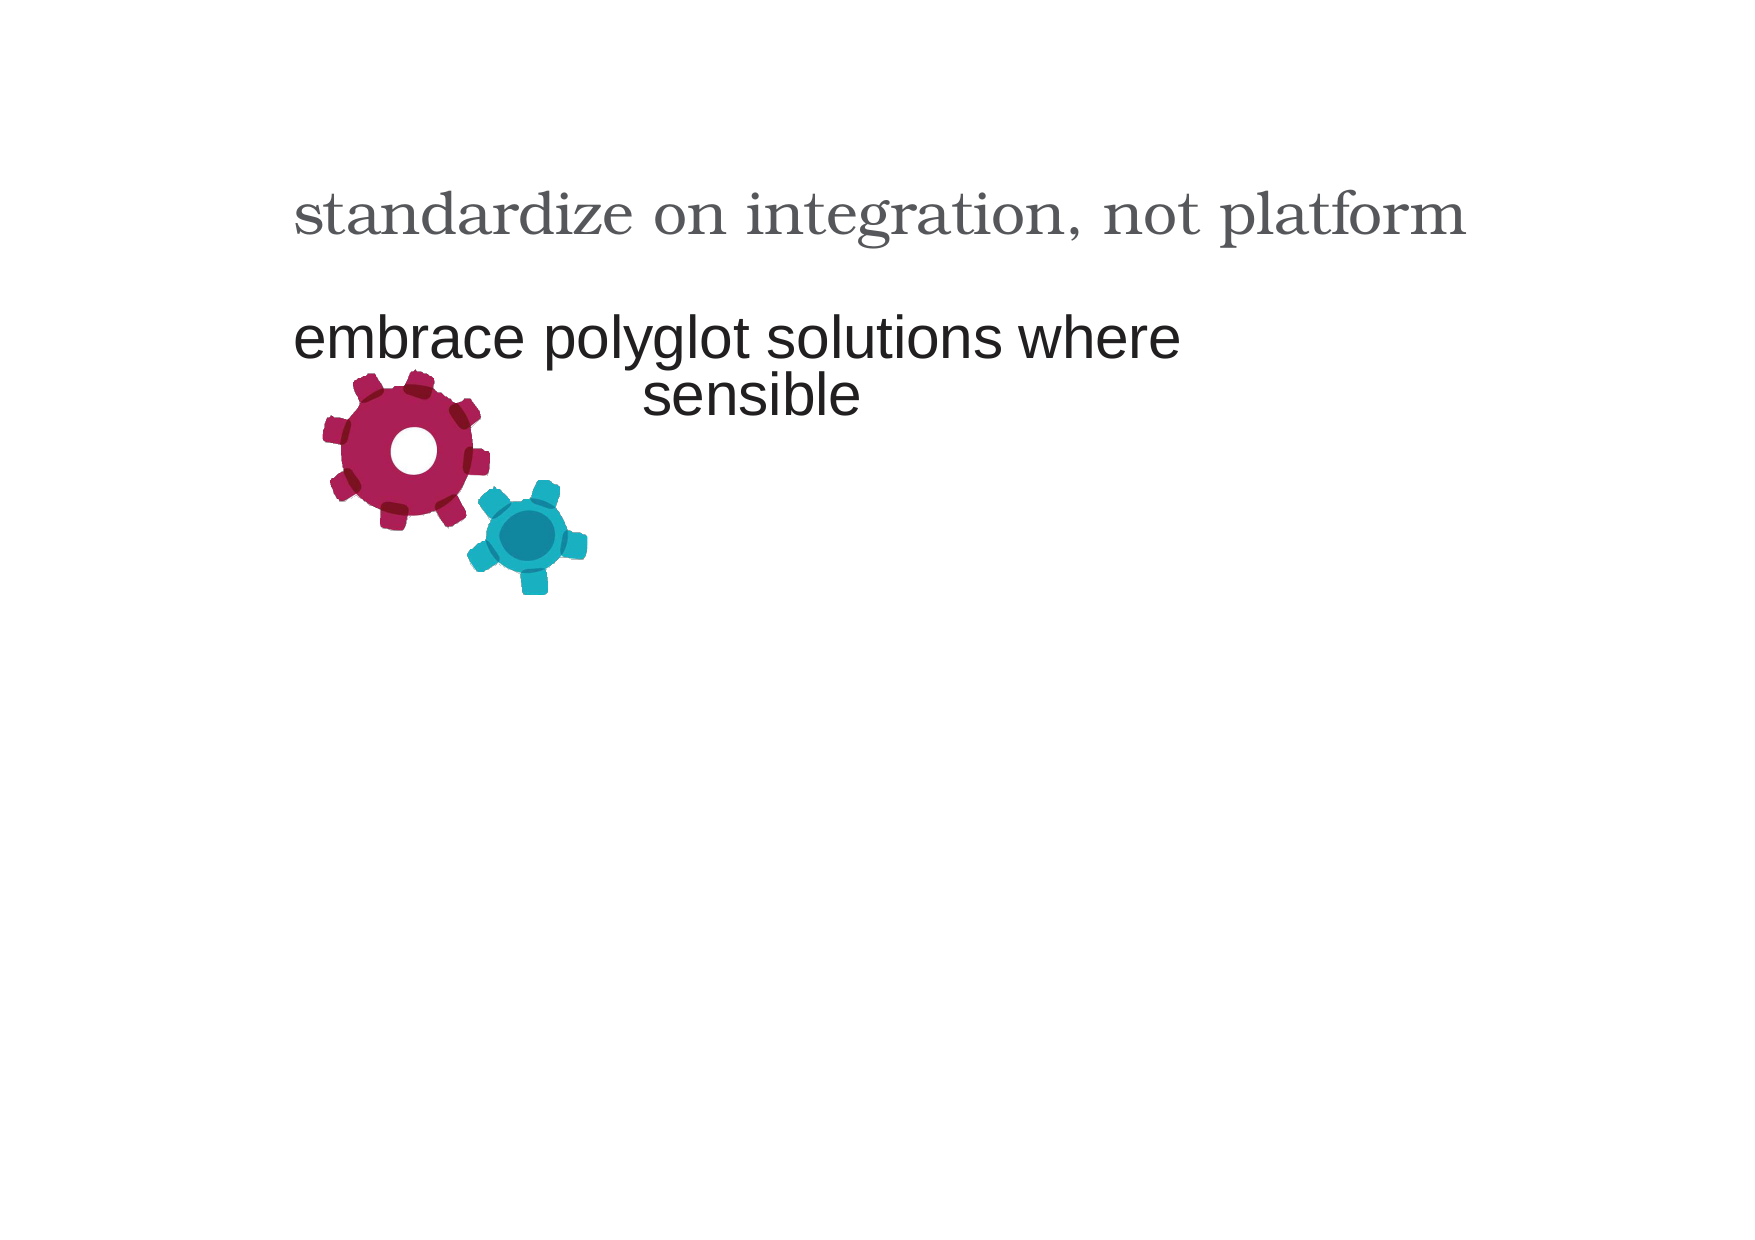

standardize on integration, not platform

embrace polyglot solutions where sensible